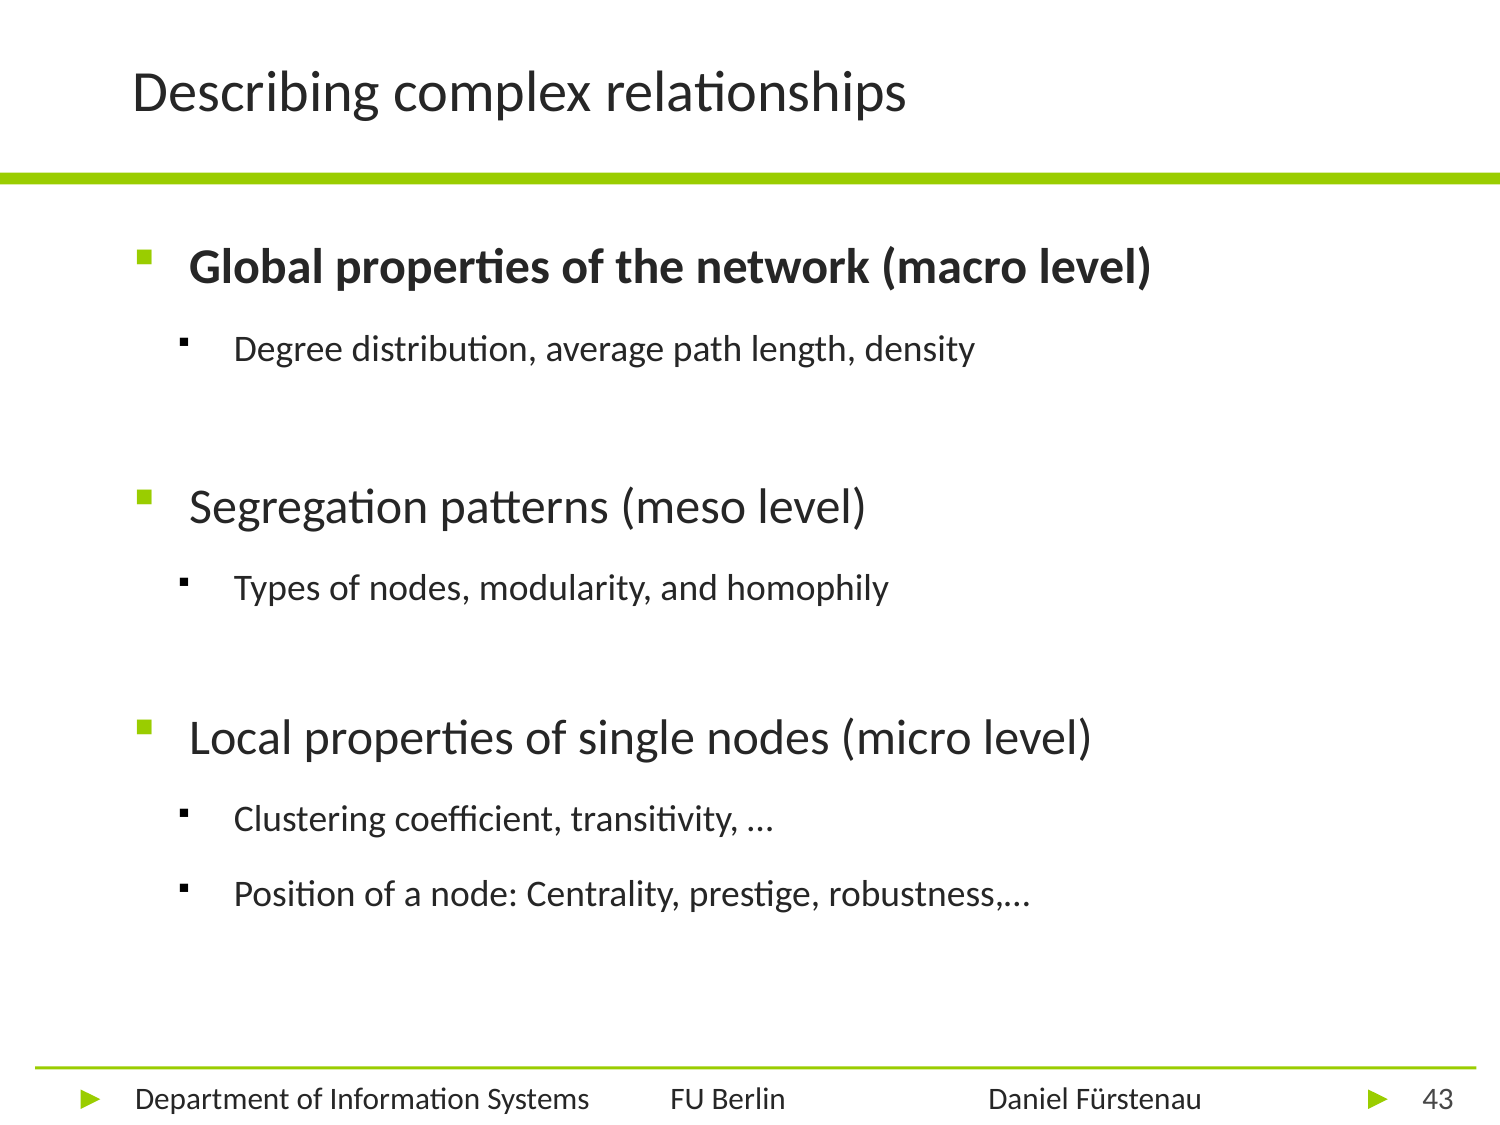

# Describing complex relationships
Global properties of the network (macro level)
Degree distribution, average path length, density

Segregation patterns (meso level)
Types of nodes, modularity, and homophily

Local properties of single nodes (micro level)
Clustering coefficient, transitivity, …
Position of a node: Centrality, prestige, robustness,…
43